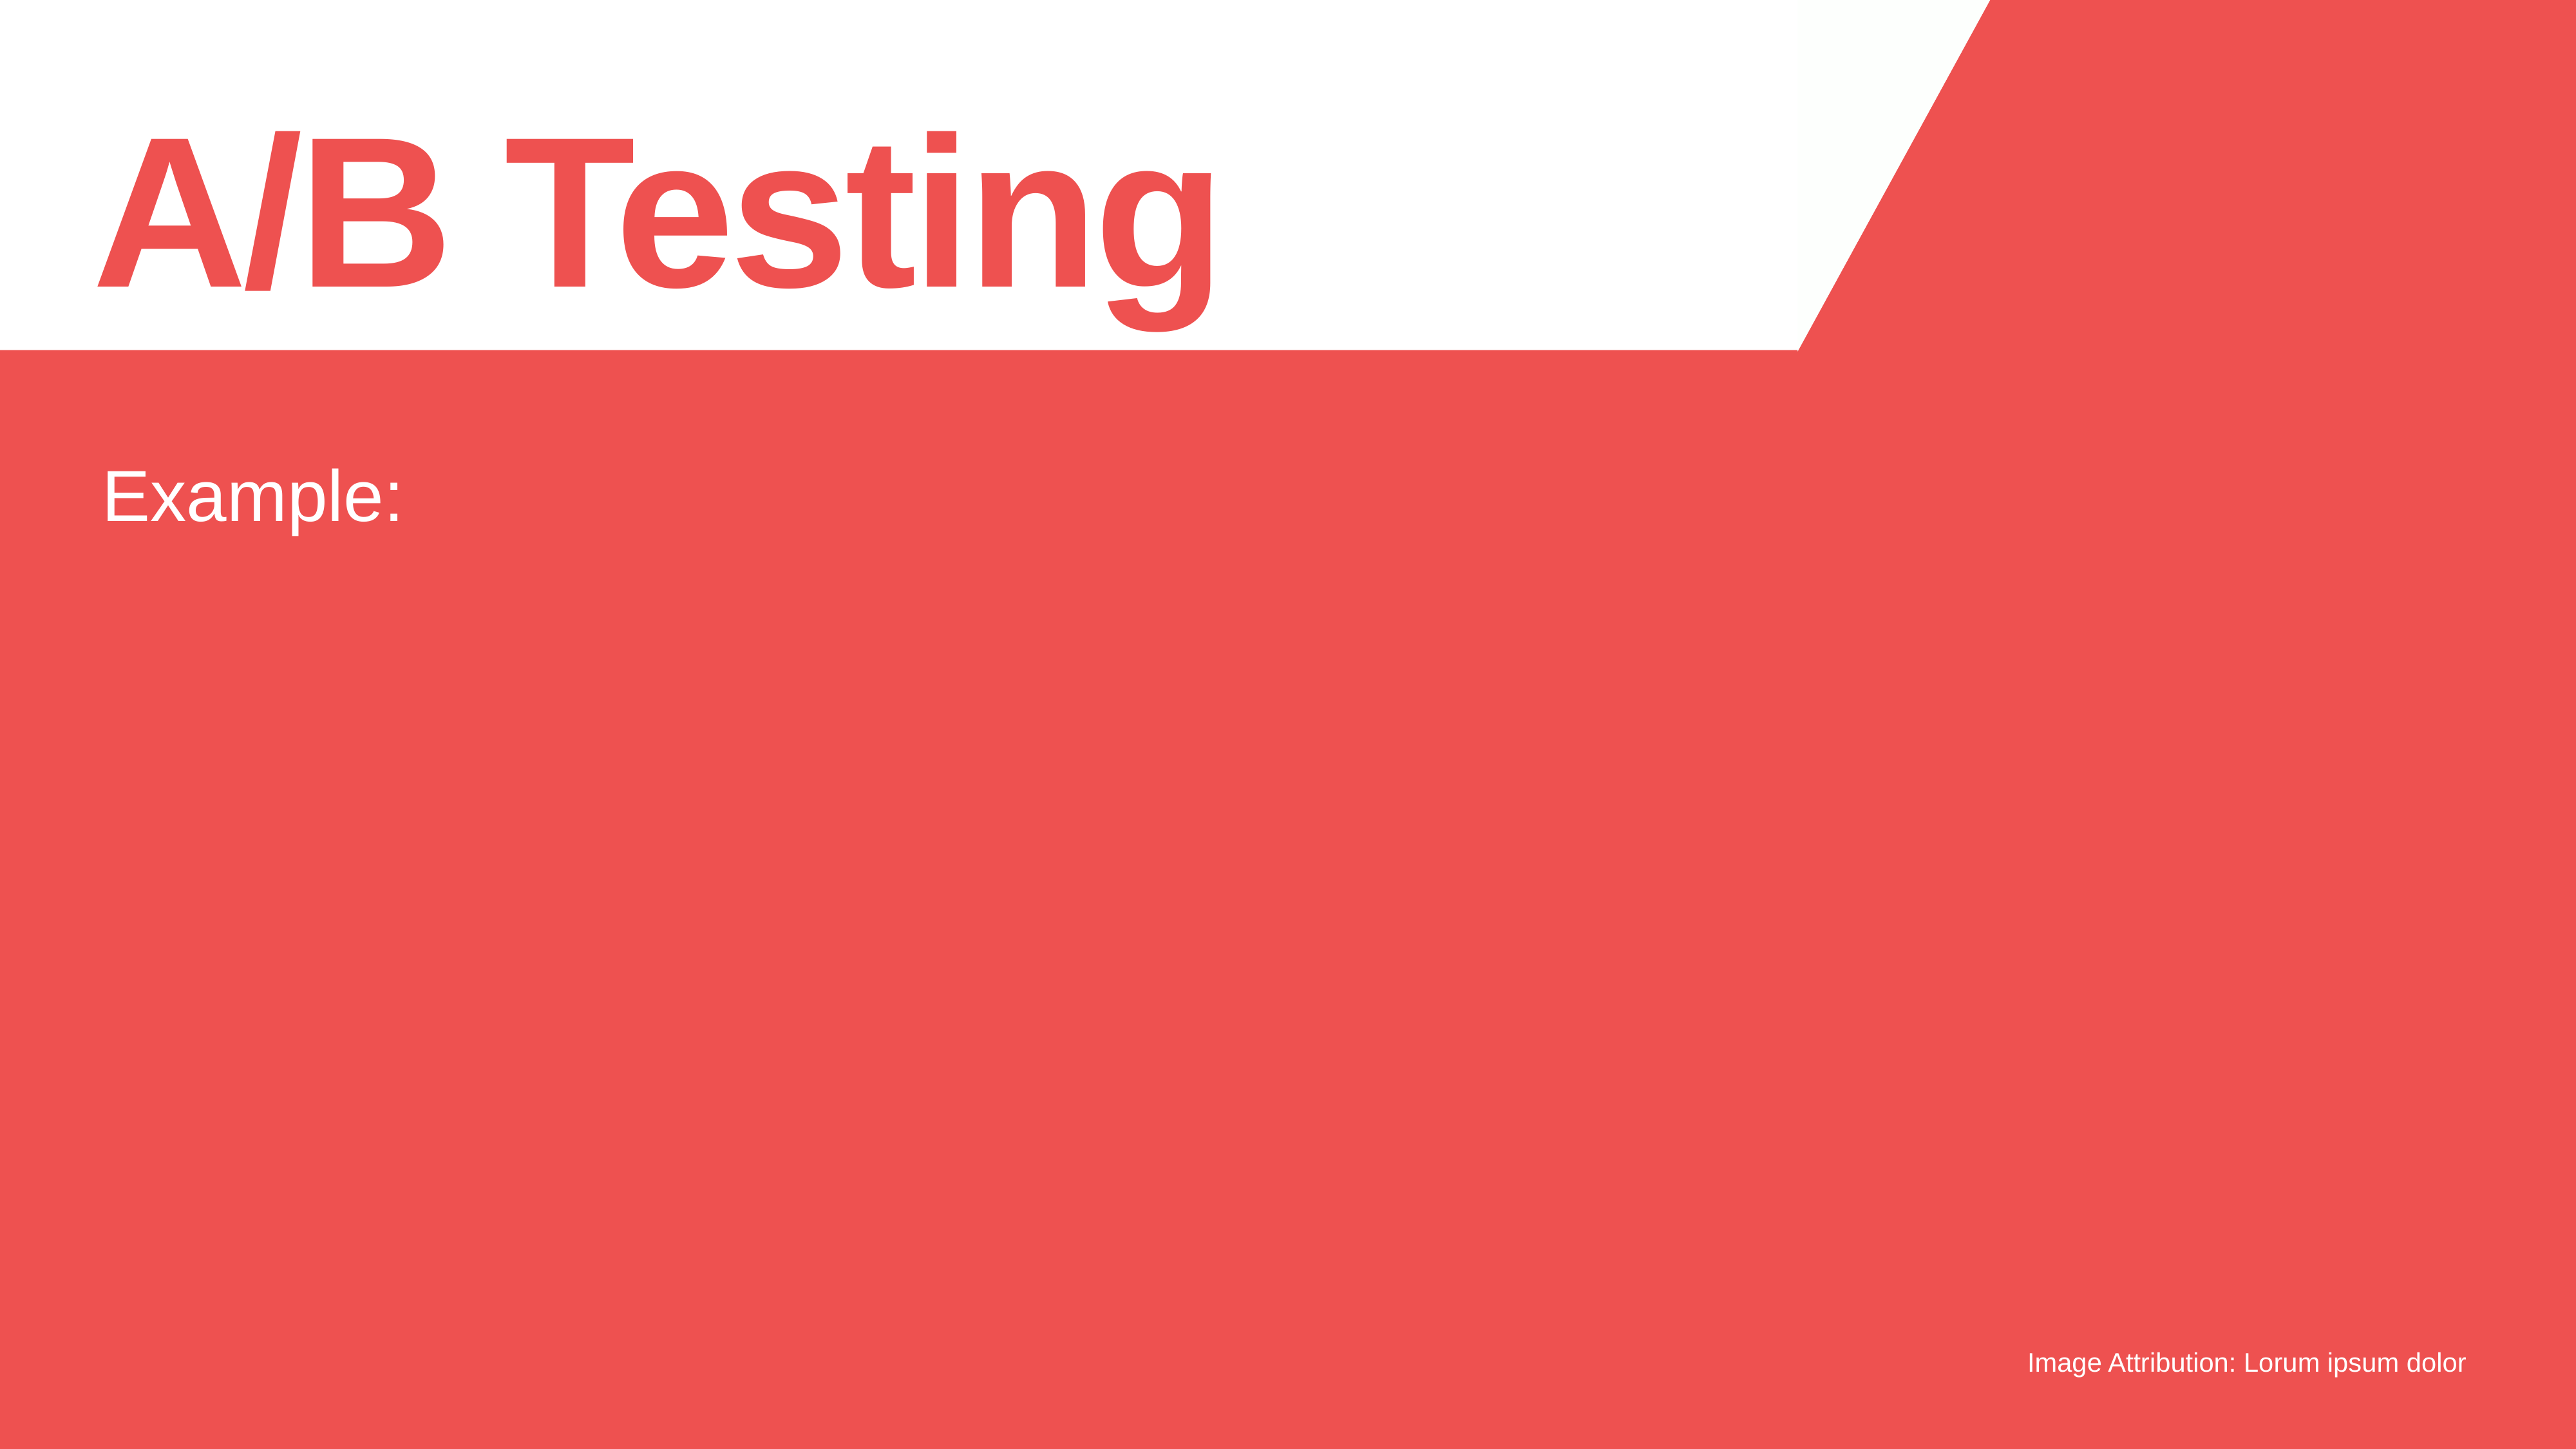

A/B Testing

Image Attribution: Lorum ipsum dolor
Example: